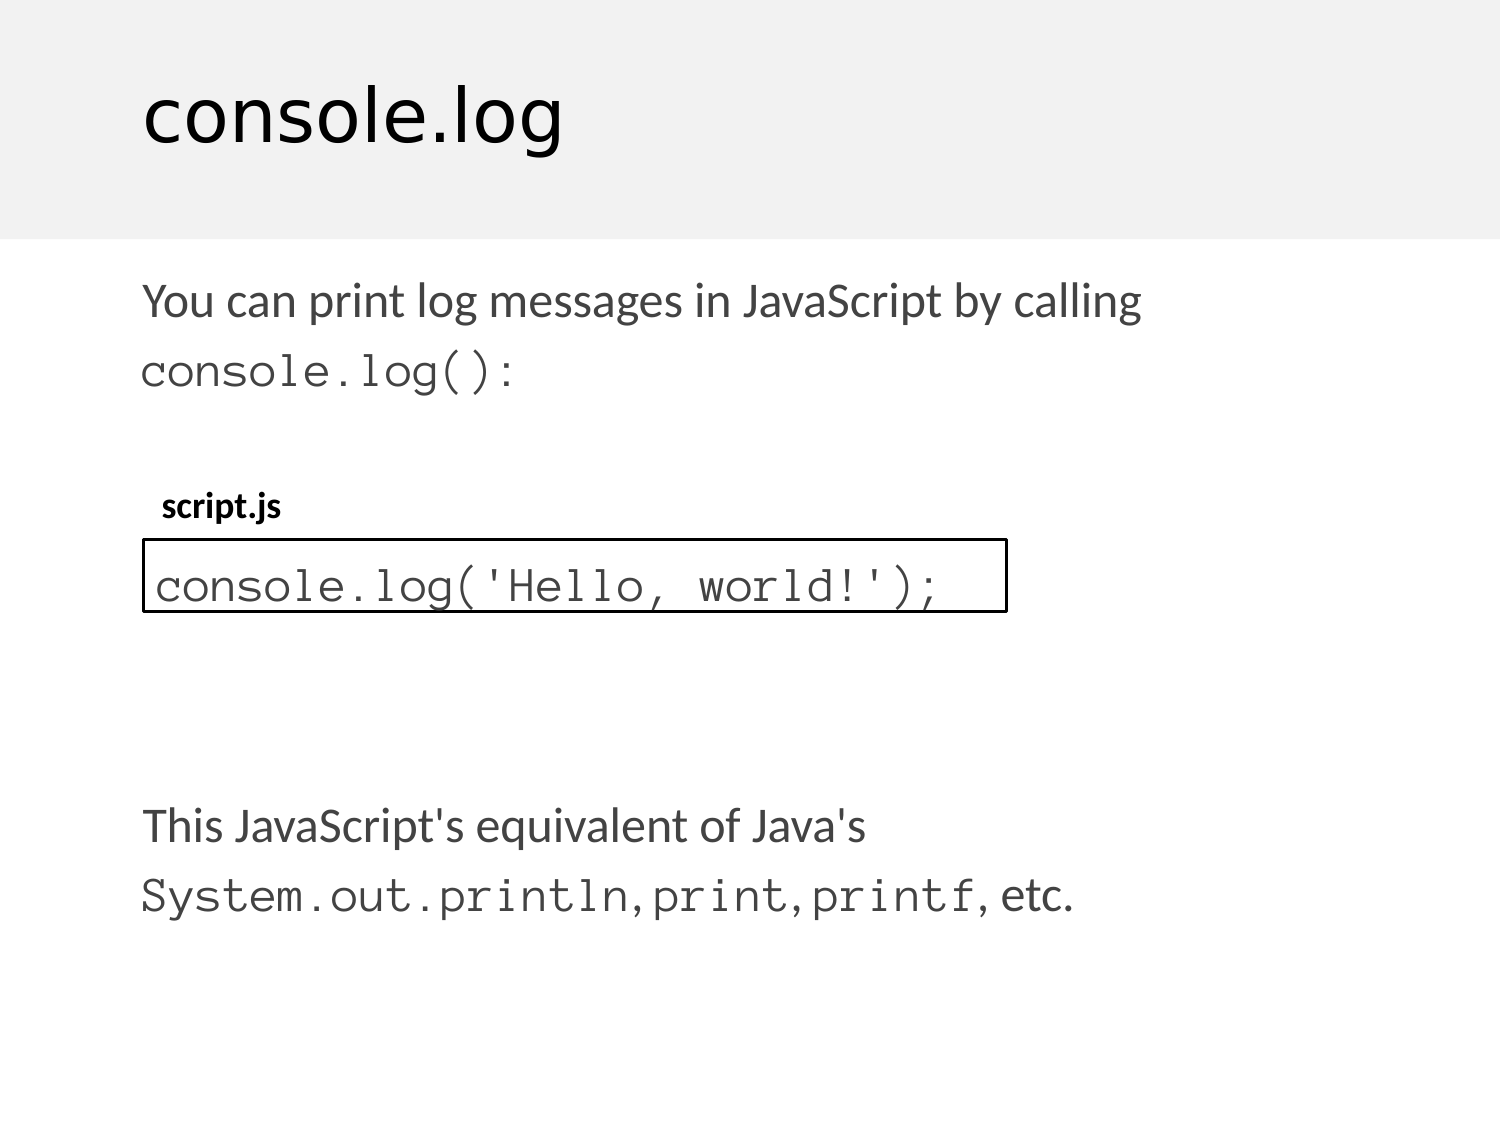

# console.log
You can print log messages in JavaScript by calling
console.log():

script.js
console.log('Hello, world!');
This JavaScript's equivalent of Java's
System.out.println, print, printf, etc.